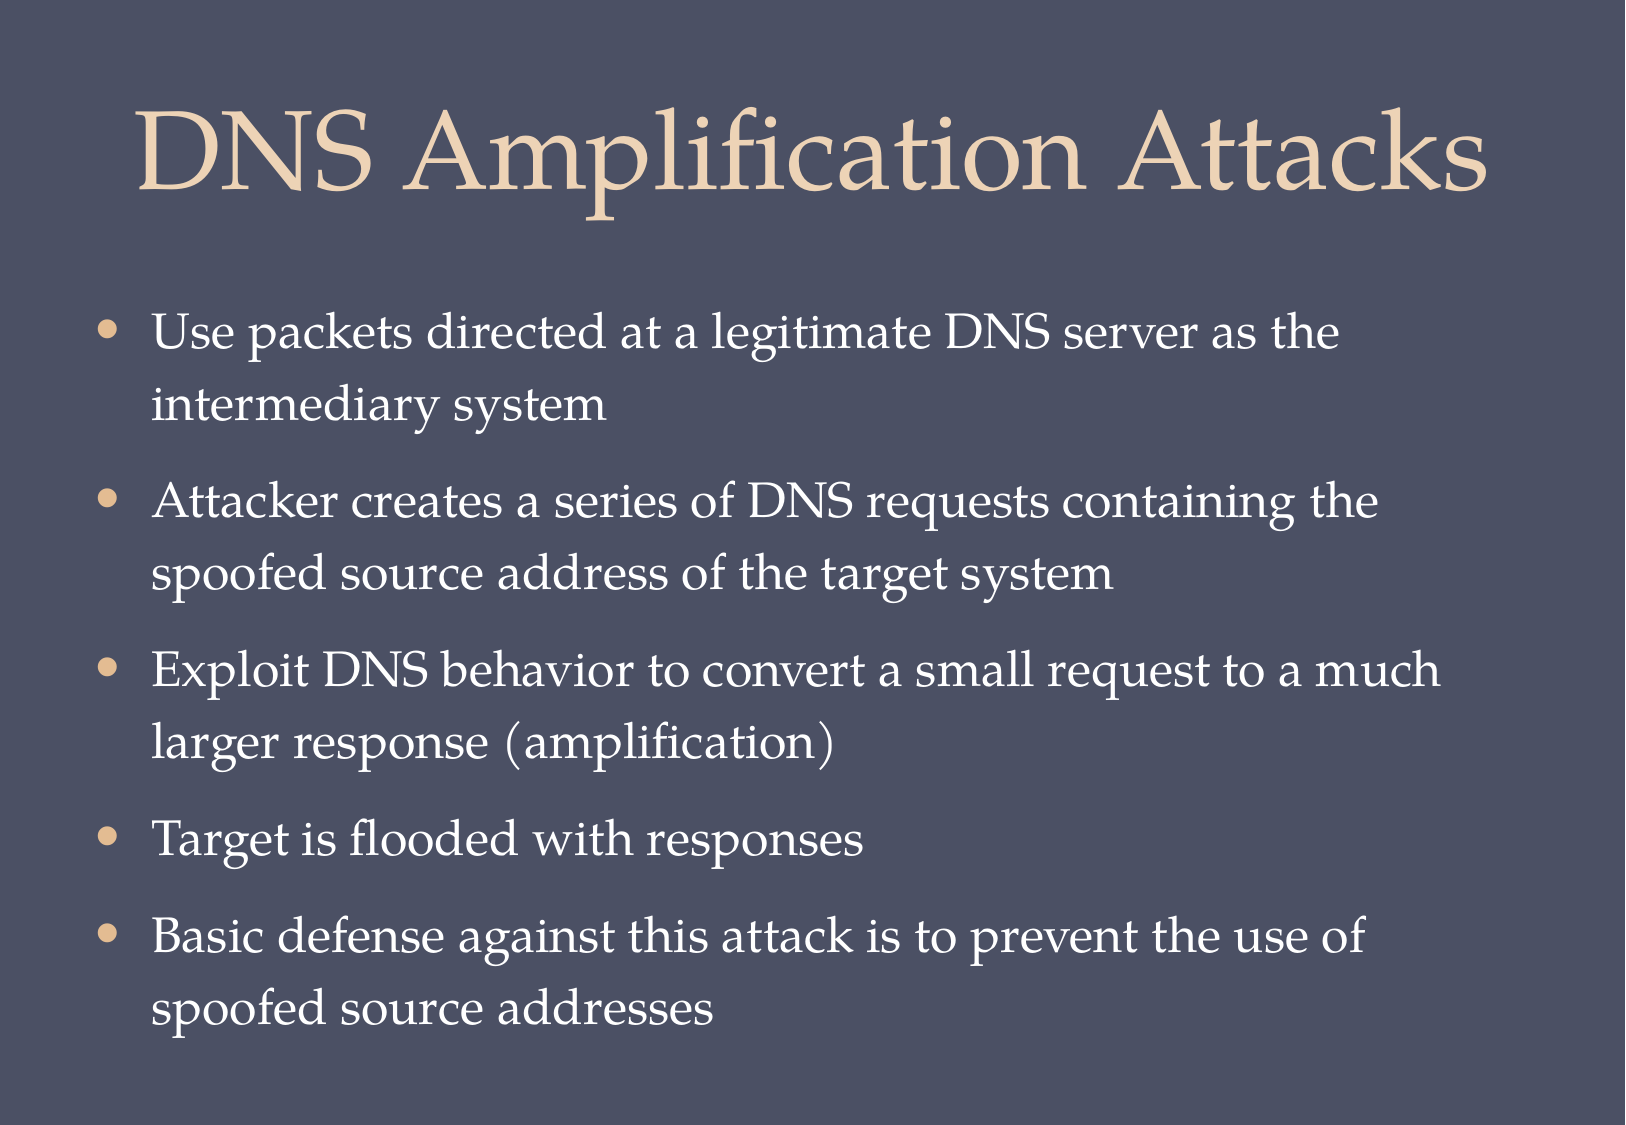

# DNS Amplification Attacks
Use packets directed at a legitimate DNS server as the intermediary system
Attacker creates a series of DNS requests containing the spoofed source address of the target system
Exploit DNS behavior to convert a small request to a much larger response (amplification)
Target is flooded with responses
Basic defense against this attack is to prevent the use of spoofed source addresses